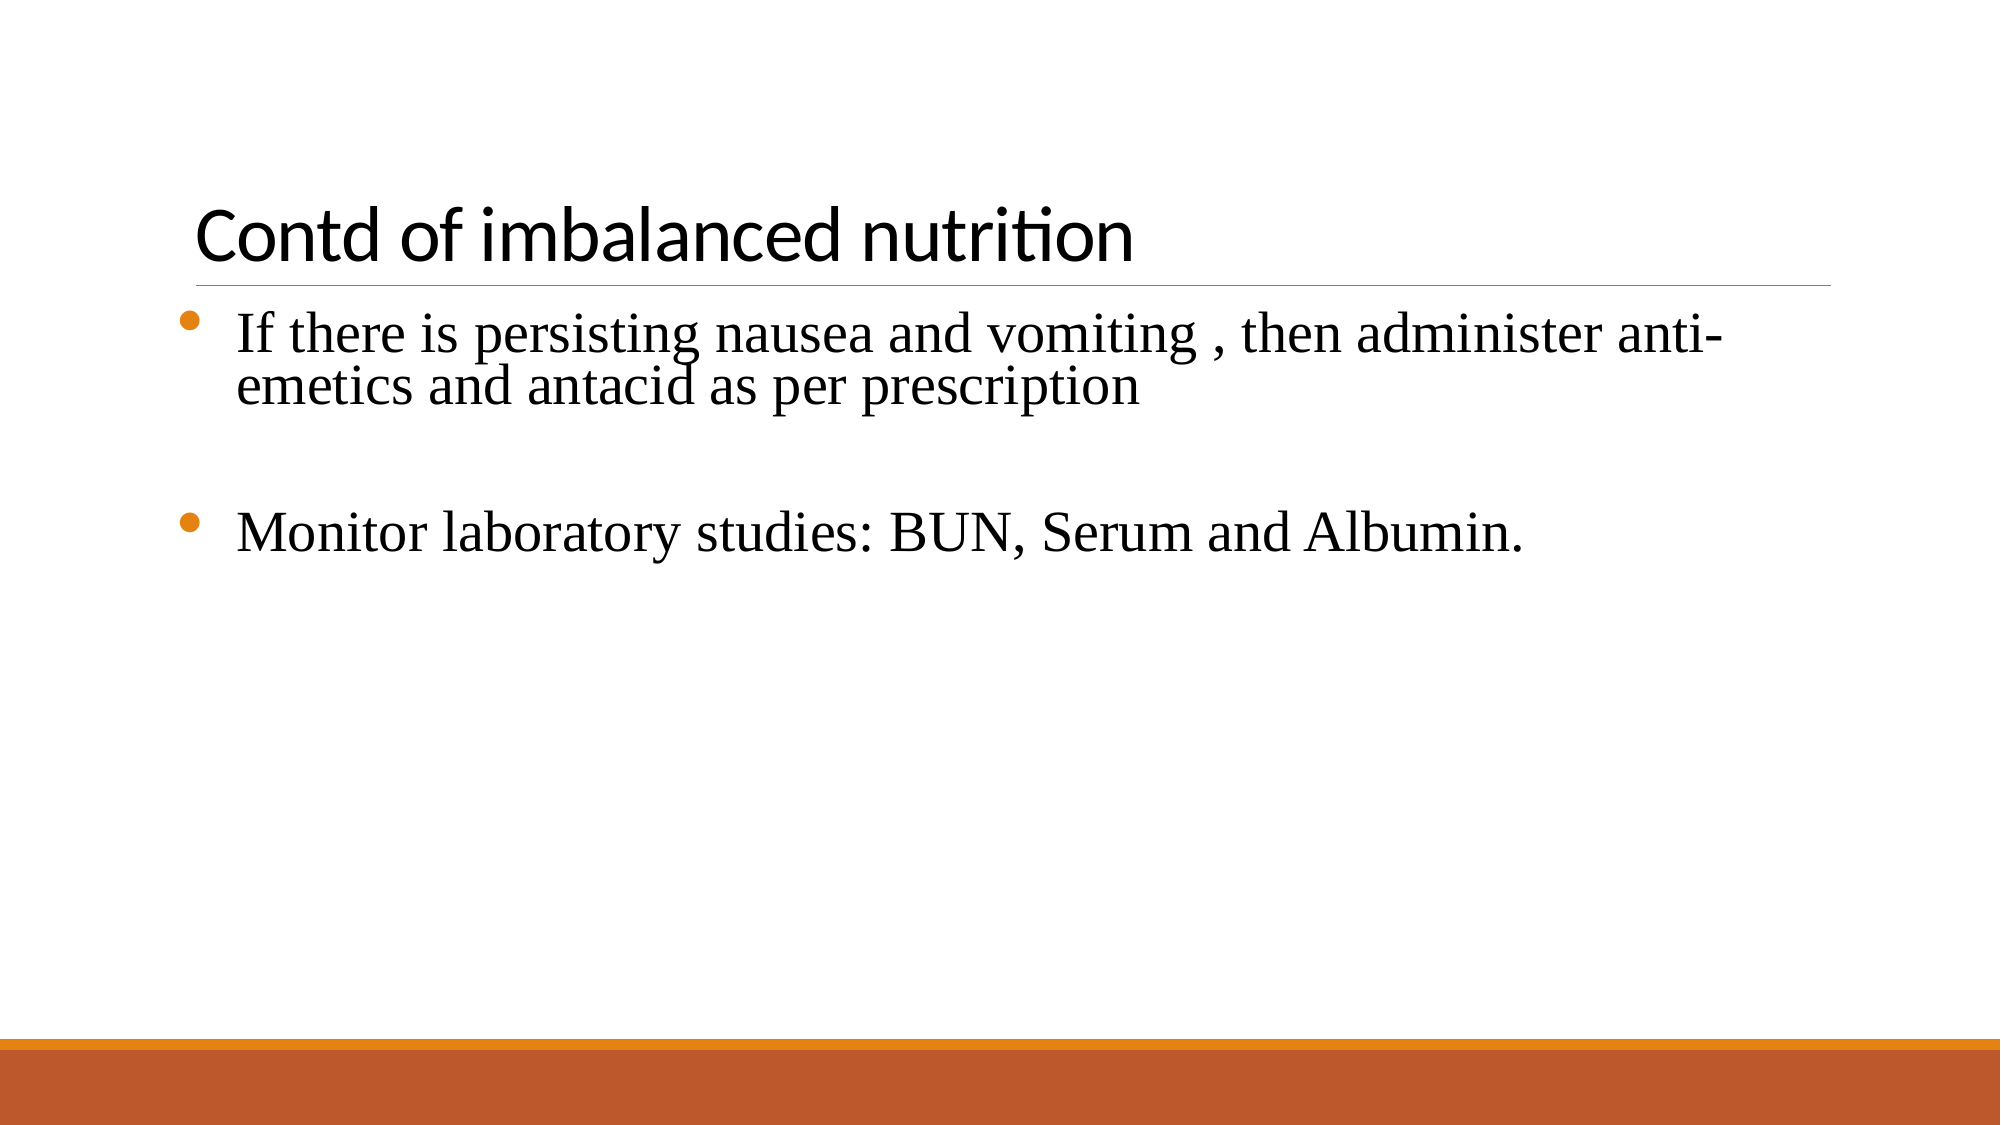

# Contd of imbalanced nutrition
If there is persisting nausea and vomiting , then administer anti- emetics and antacid as per prescription

Monitor laboratory studies: BUN, Serum and Albumin.